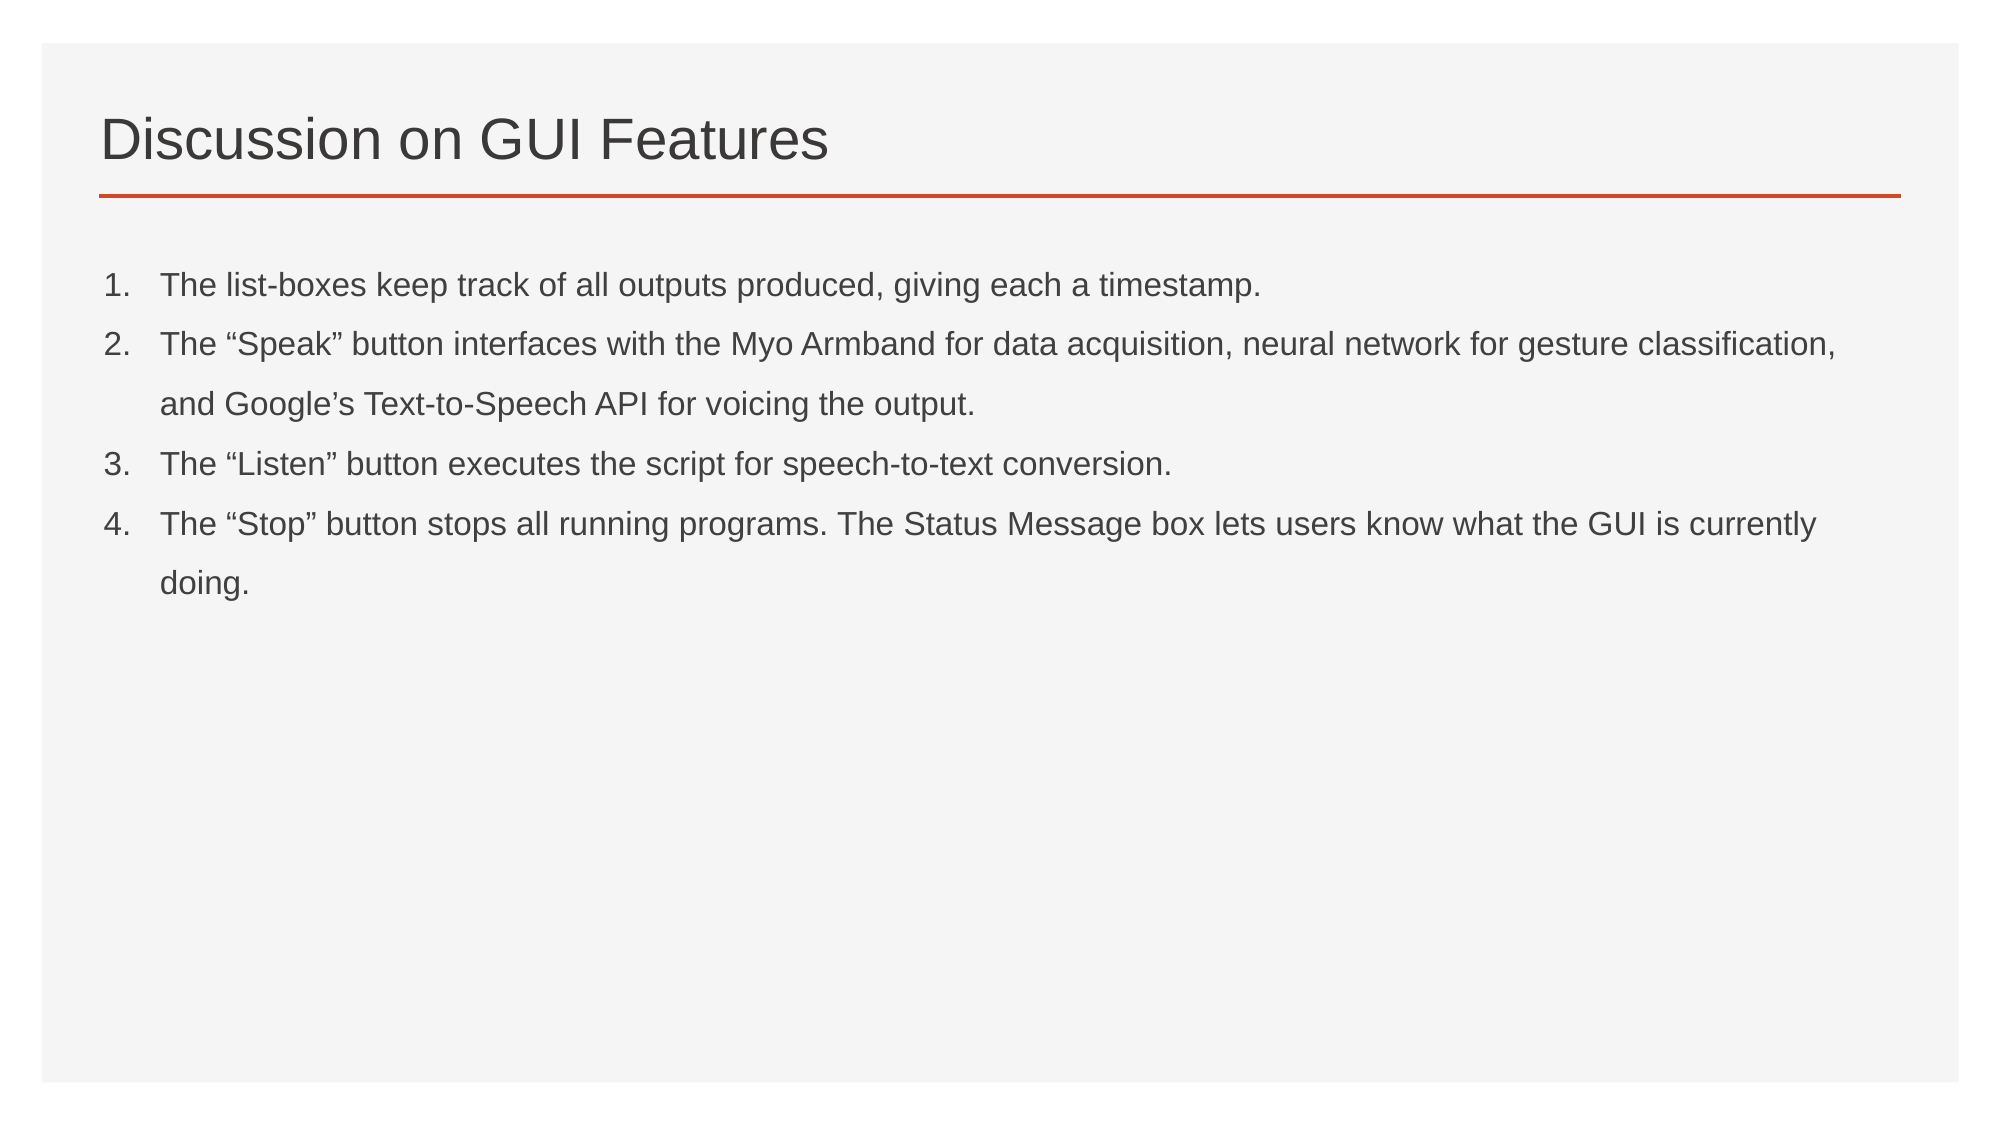

# Discussion on GUI Features
The list-boxes keep track of all outputs produced, giving each a timestamp.
The “Speak” button interfaces with the Myo Armband for data acquisition, neural network for gesture classification, and Google’s Text-to-Speech API for voicing the output.
The “Listen” button executes the script for speech-to-text conversion.
The “Stop” button stops all running programs. The Status Message box lets users know what the GUI is currently doing.